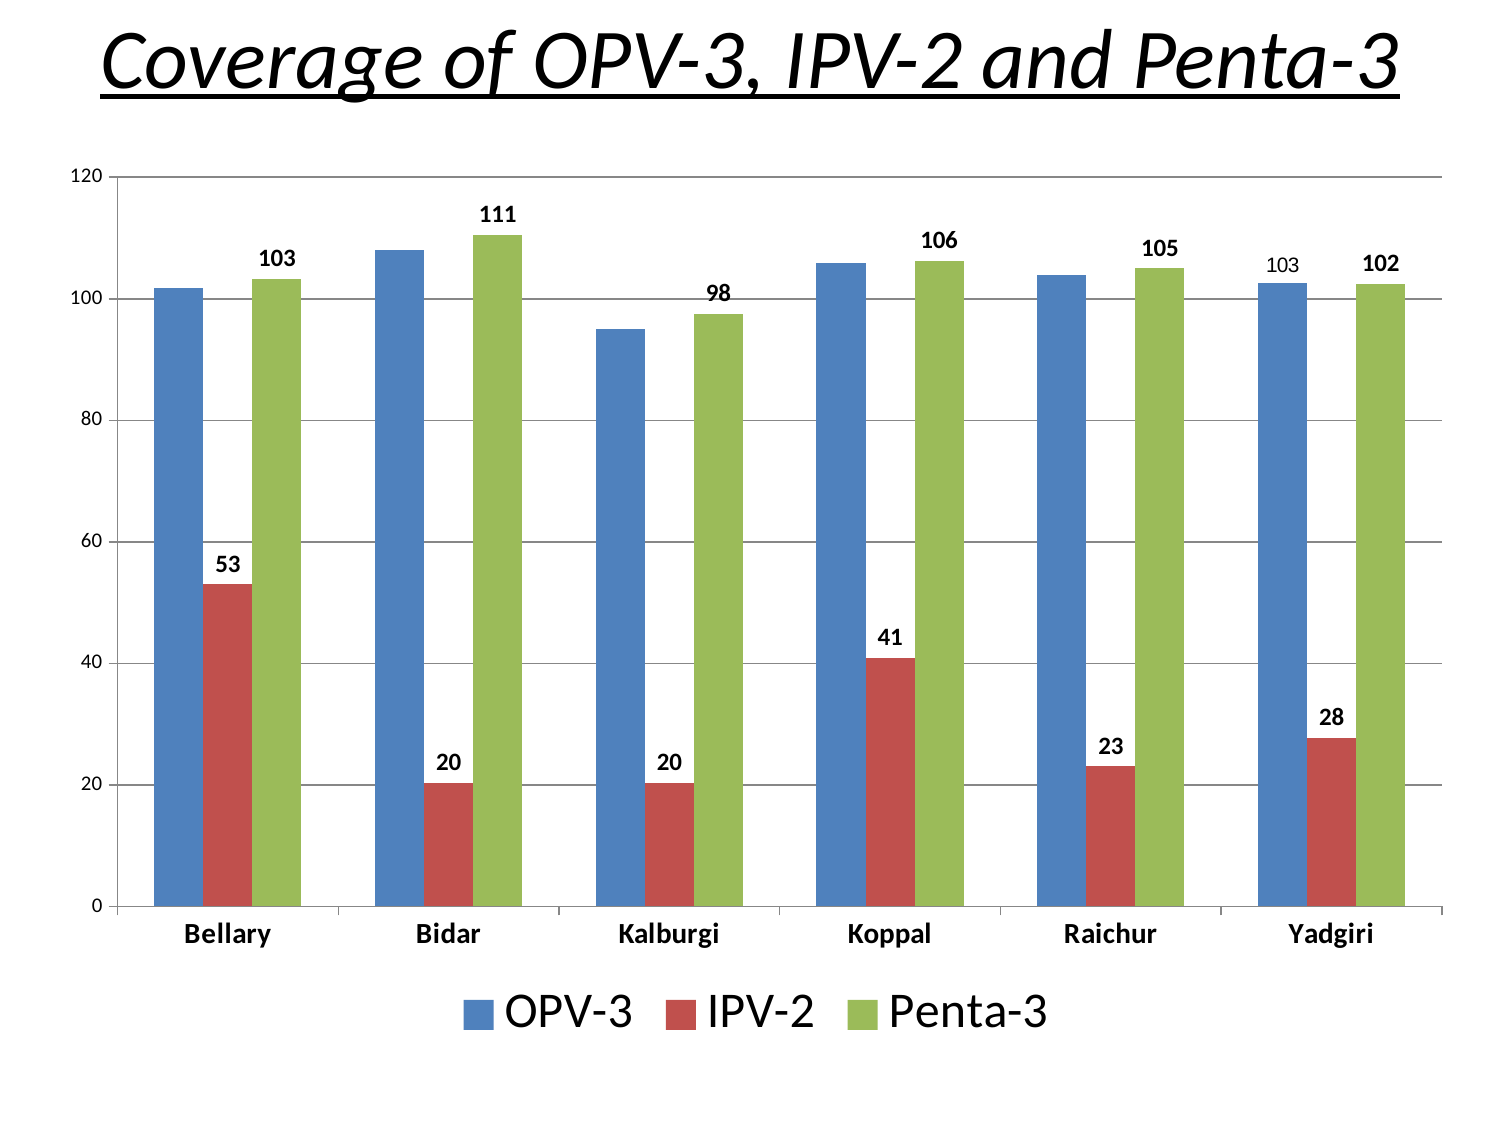

# Coverage of OPV-3, IPV-2 and Penta-3

### Chart

| Category | OPV-3 | IPV-2 | Penta-3 |
|---|---|---|---|
| Bellary | 101.84242267038455 | 53.03313663186564 | 103.27734906945075 |
| Bidar | 107.9526541233325 | 20.352643985029083 | 110.56326723722789 |
| Kalburgi | 95.04146666637193 | 20.339117957244337 | 97.56992732554924 |
| Koppal | 105.82129304452354 | 40.95505220732081 | 106.23989440686357 |
| Raichur | 103.91435262629642 | 23.06605702390247 | 105.00724880115978 |
| Yadgiri | 102.64264685265654 | 27.758306462918824 | 102.47441469227539 |